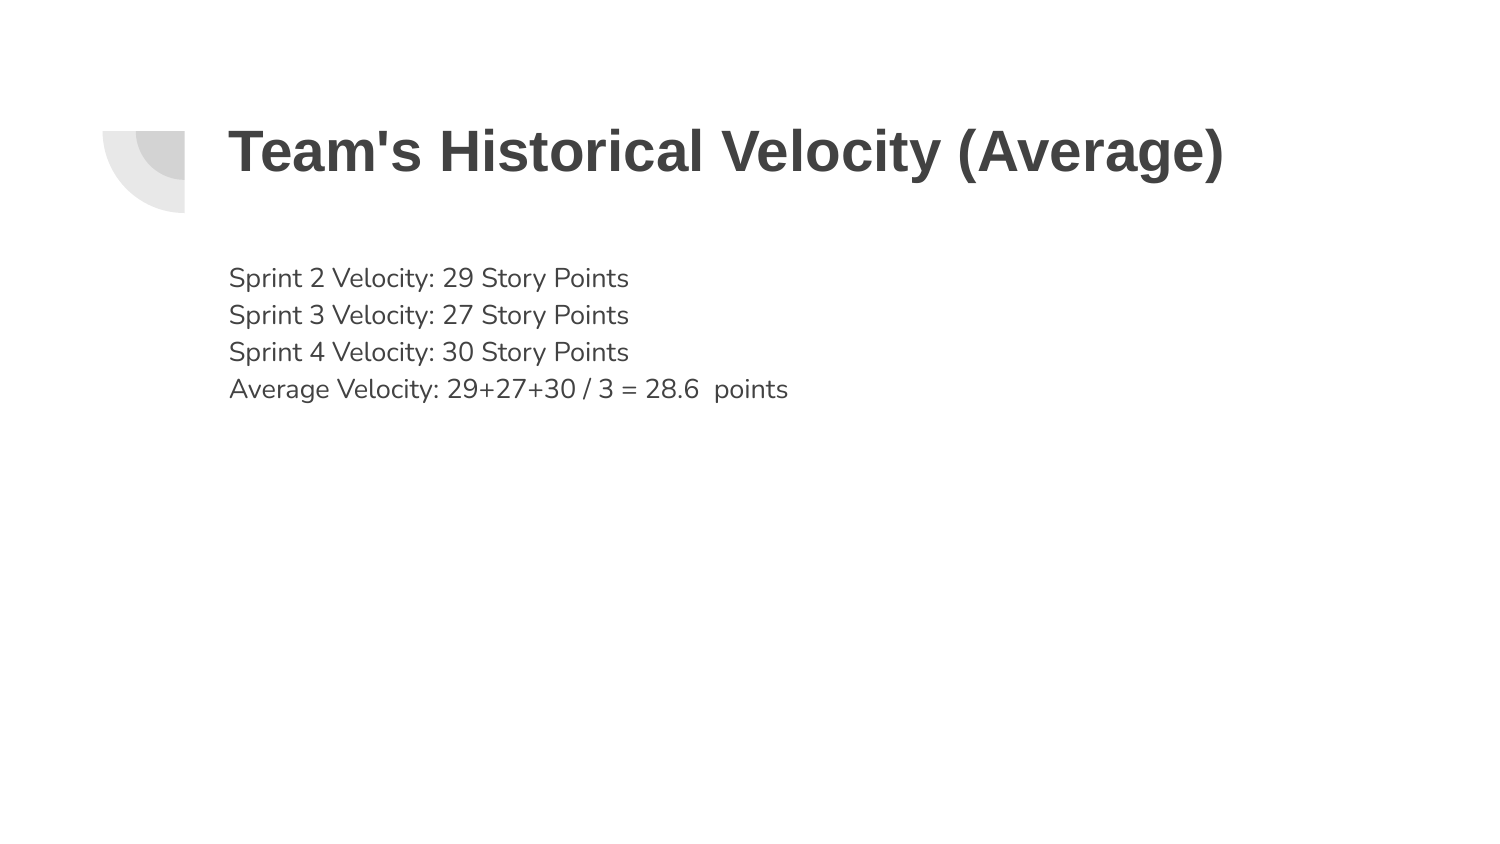

# Team's Historical Velocity (Average)
Sprint 2 Velocity: 29 Story Points
Sprint 3 Velocity: 27 Story Points
Sprint 4 Velocity: 30 Story Points
Average Velocity: 29+27+30 / 3 = 28.6  points